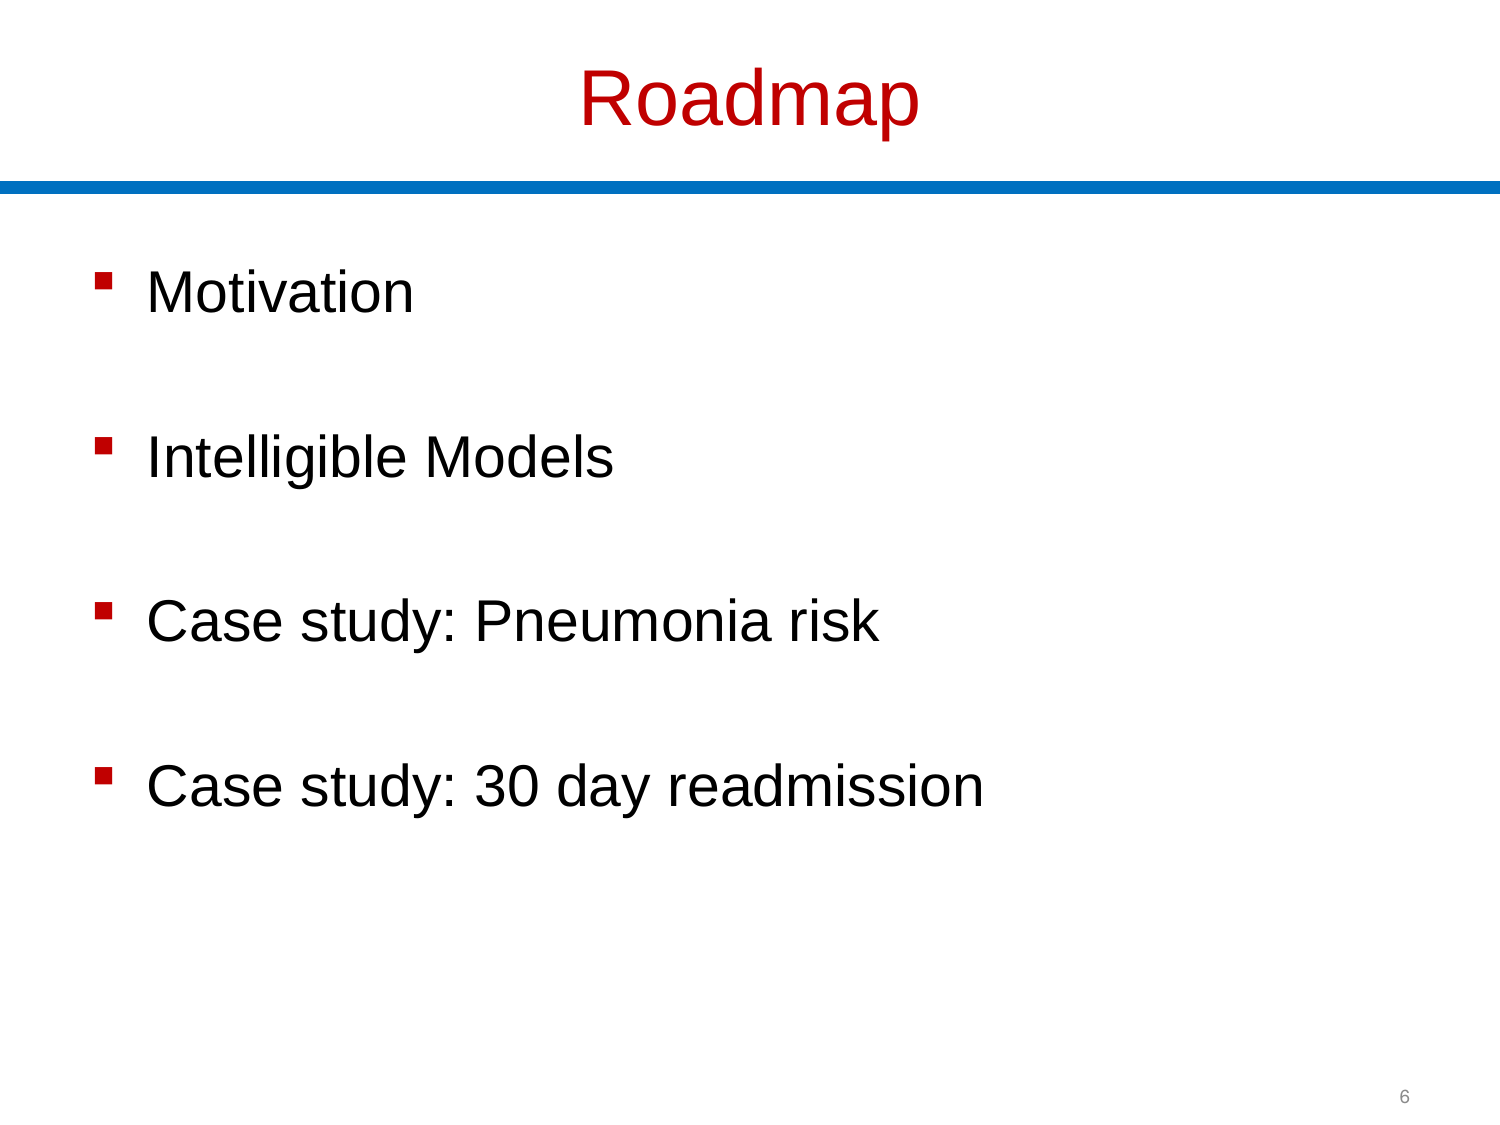

# Roadmap
Motivation

Intelligible Models

Case study: Pneumonia risk

Case study: 30 day readmission

6